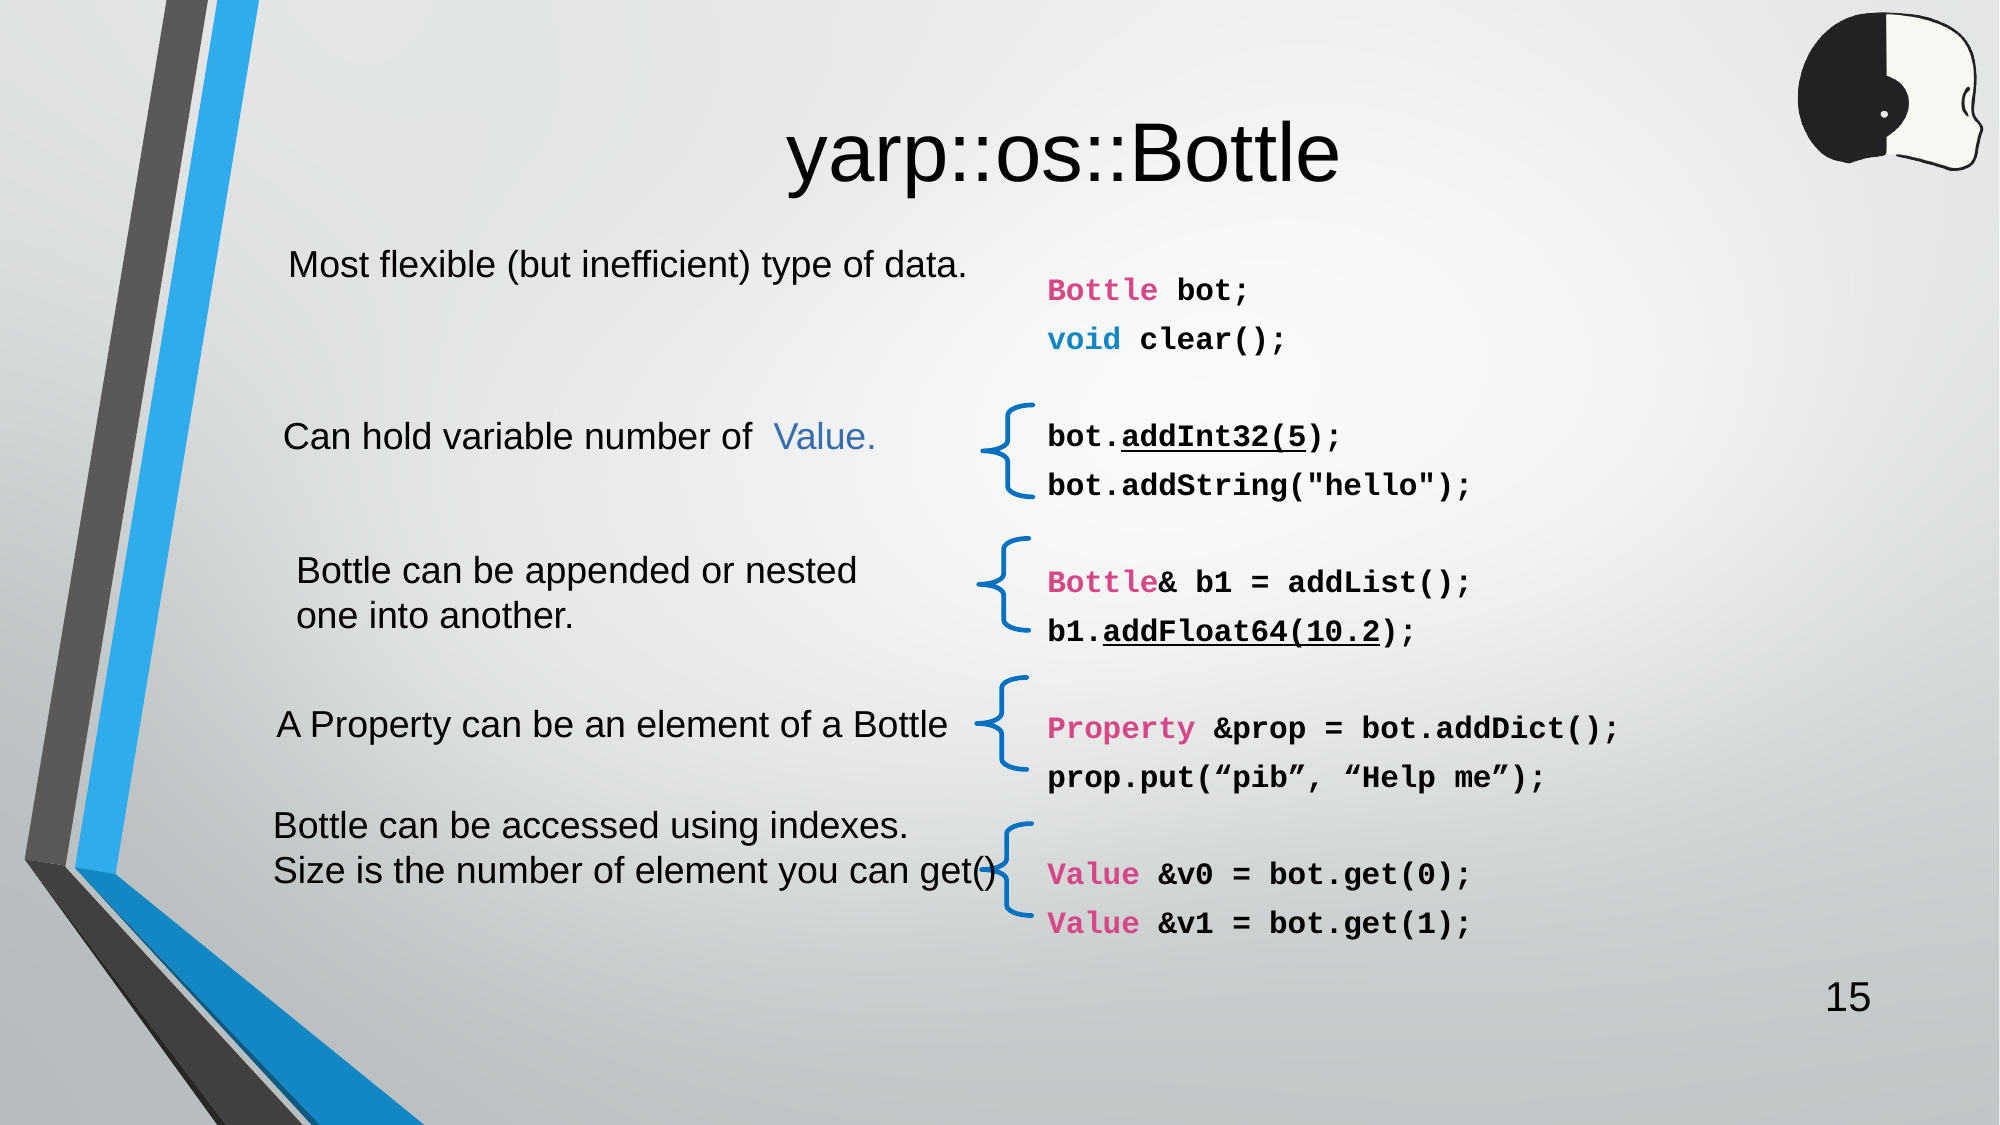

# yarp::os::Bottle
Most flexible (but inefficient) type of data.
Bottle bot;
void clear();

bot.addInt32(5);
bot.addString("hello");

Bottle& b1 = addList();
b1.addFloat64(10.2);

Property &prop = bot.addDict();
prop.put(“pib”, “Help me”);

Value &v0 = bot.get(0);
Value &v1 = bot.get(1);

Can hold variable number of  Value.

Bottle can be appended or nested one into another.

A Property can be an element of a Bottle
Bottle can be accessed using indexes.
Size is the number of element you can get()

15